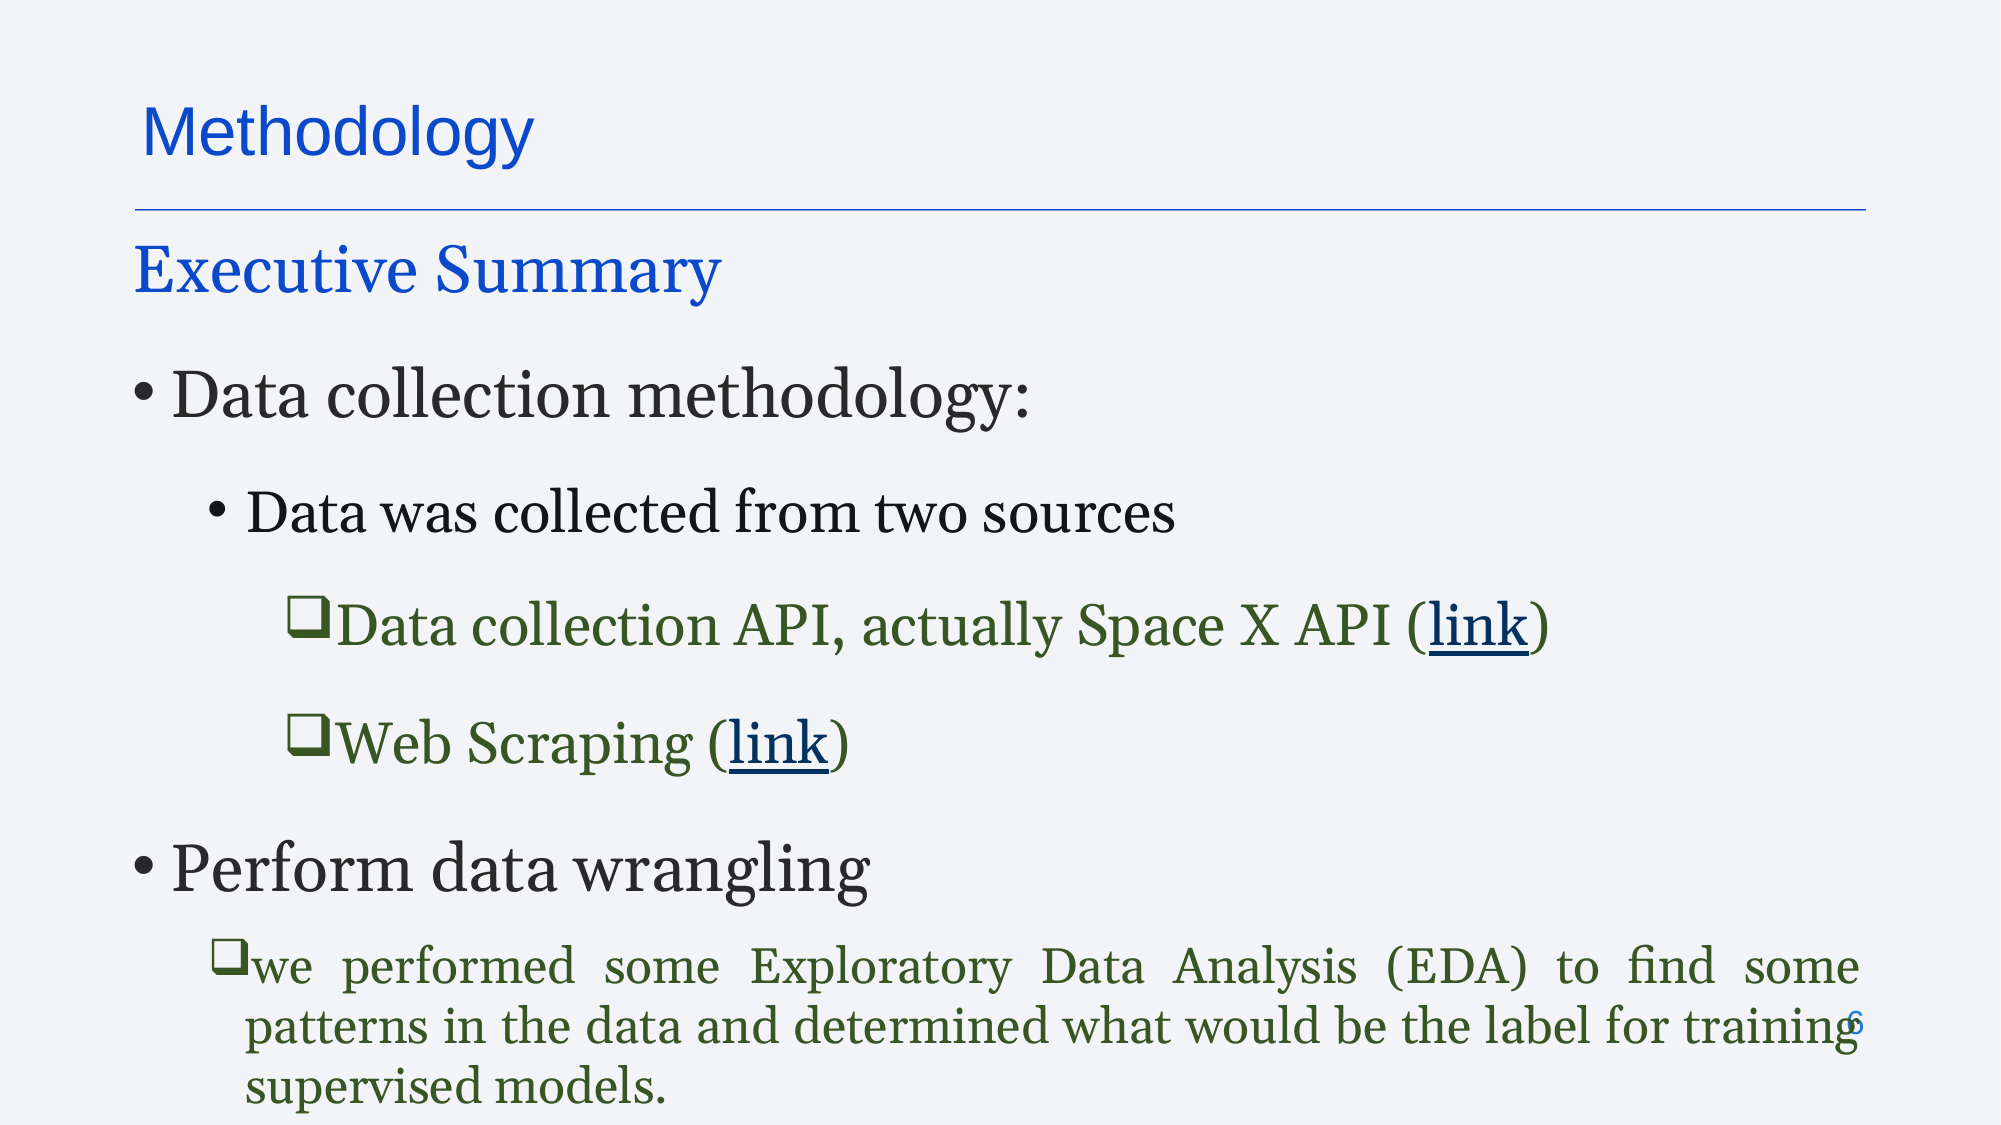

Methodology
Executive Summary
Data collection methodology:
Data was collected from two sources
Data collection API, actually Space X API (link)
Web Scraping (link)
Perform data wrangling
we performed some Exploratory Data Analysis (EDA) to find some patterns in the data and determined what would be the label for training supervised models.

6